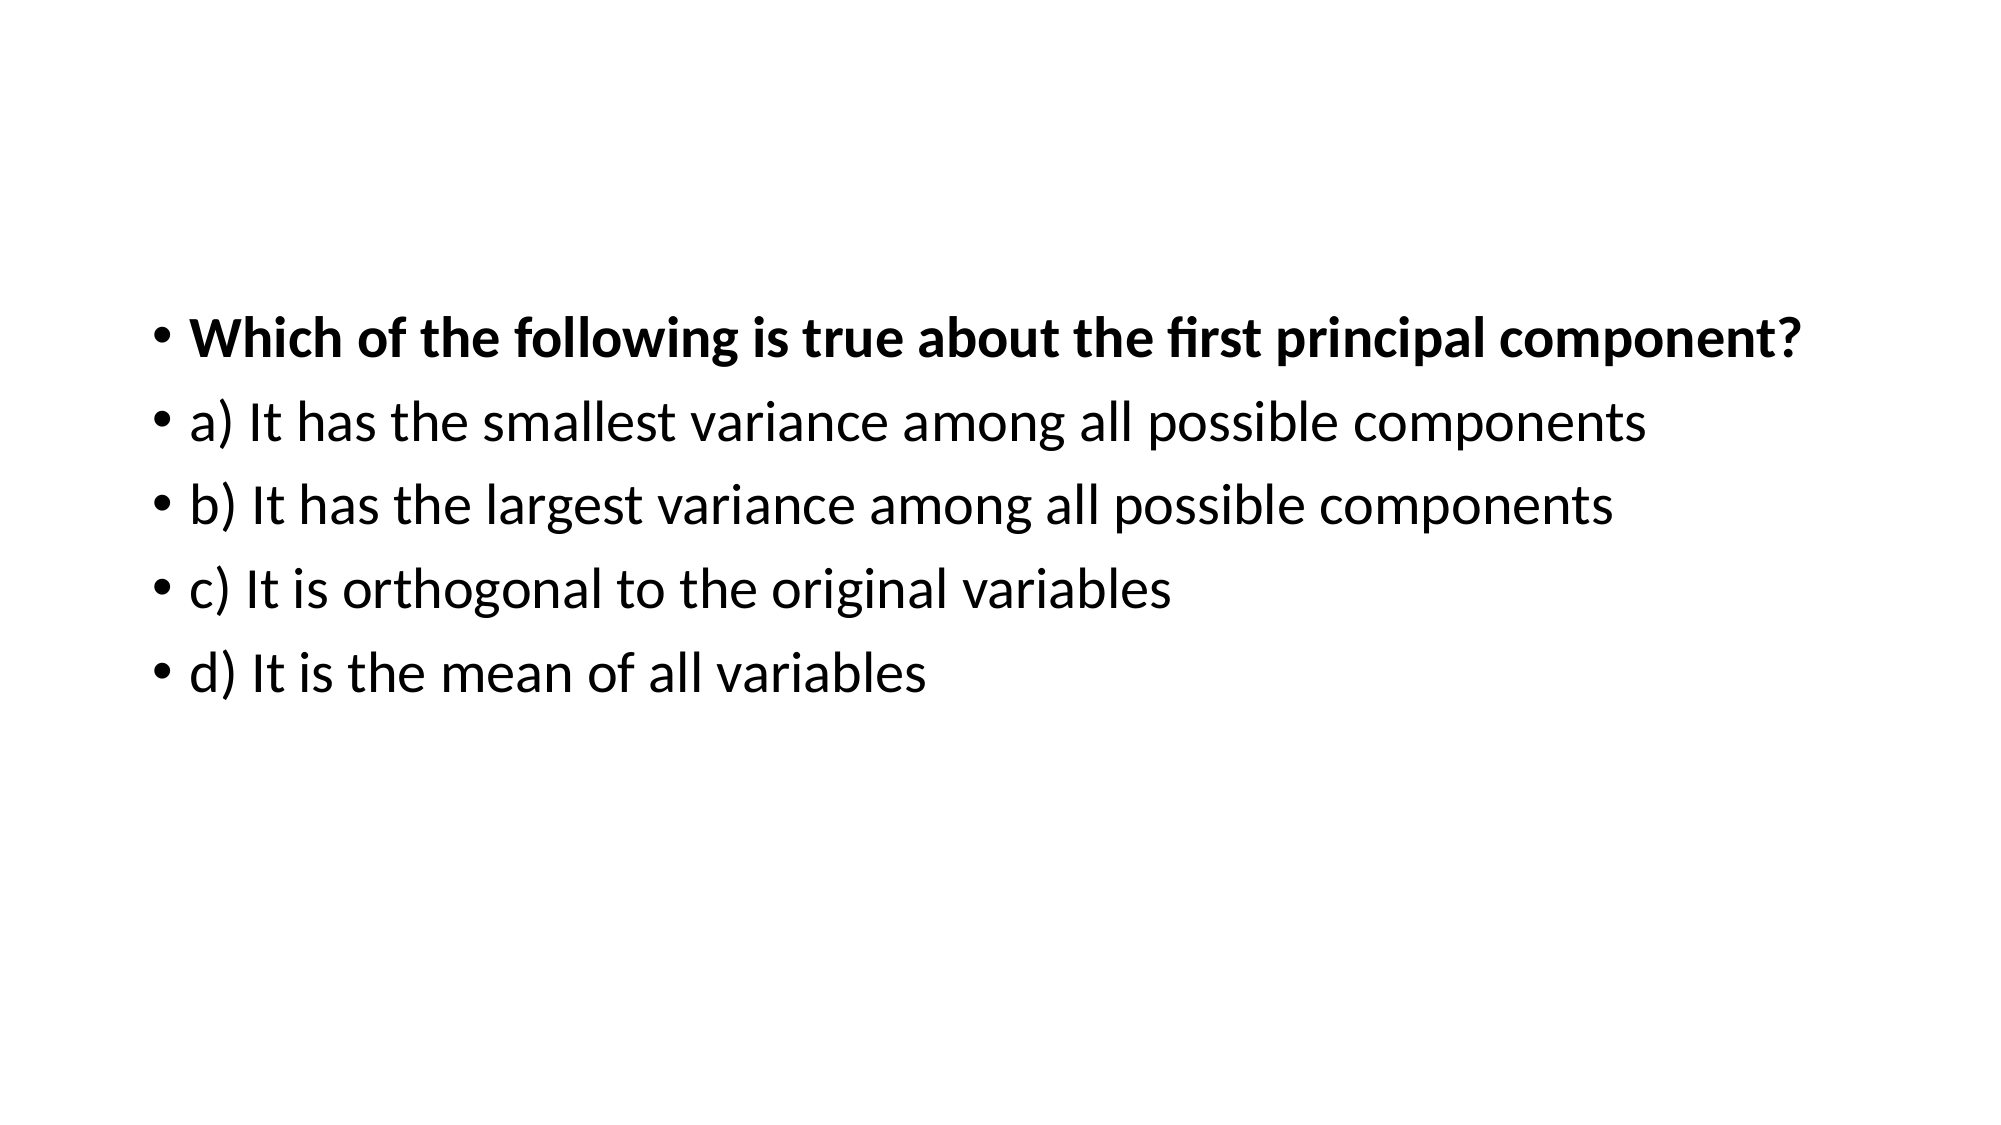

#
Which of the following is true about the first principal component?
a) It has the smallest variance among all possible components
b) It has the largest variance among all possible components
c) It is orthogonal to the original variables
d) It is the mean of all variables